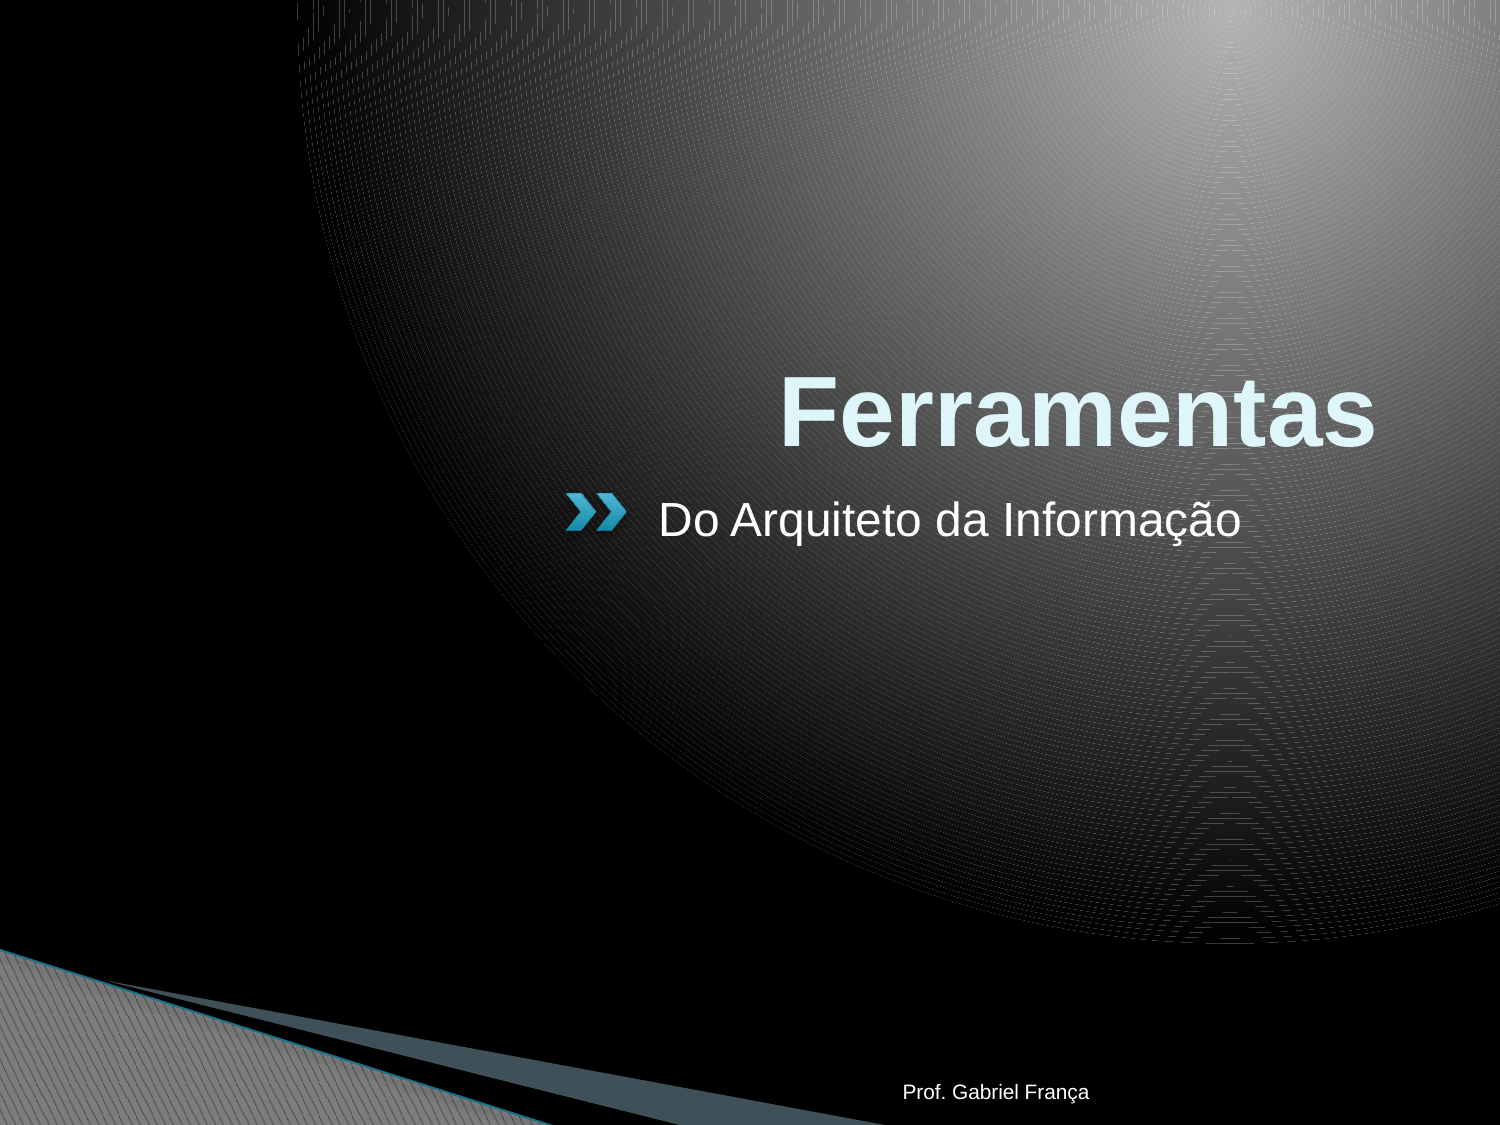

# Ferramentas
Do Arquiteto da Informação
Prof. Gabriel França